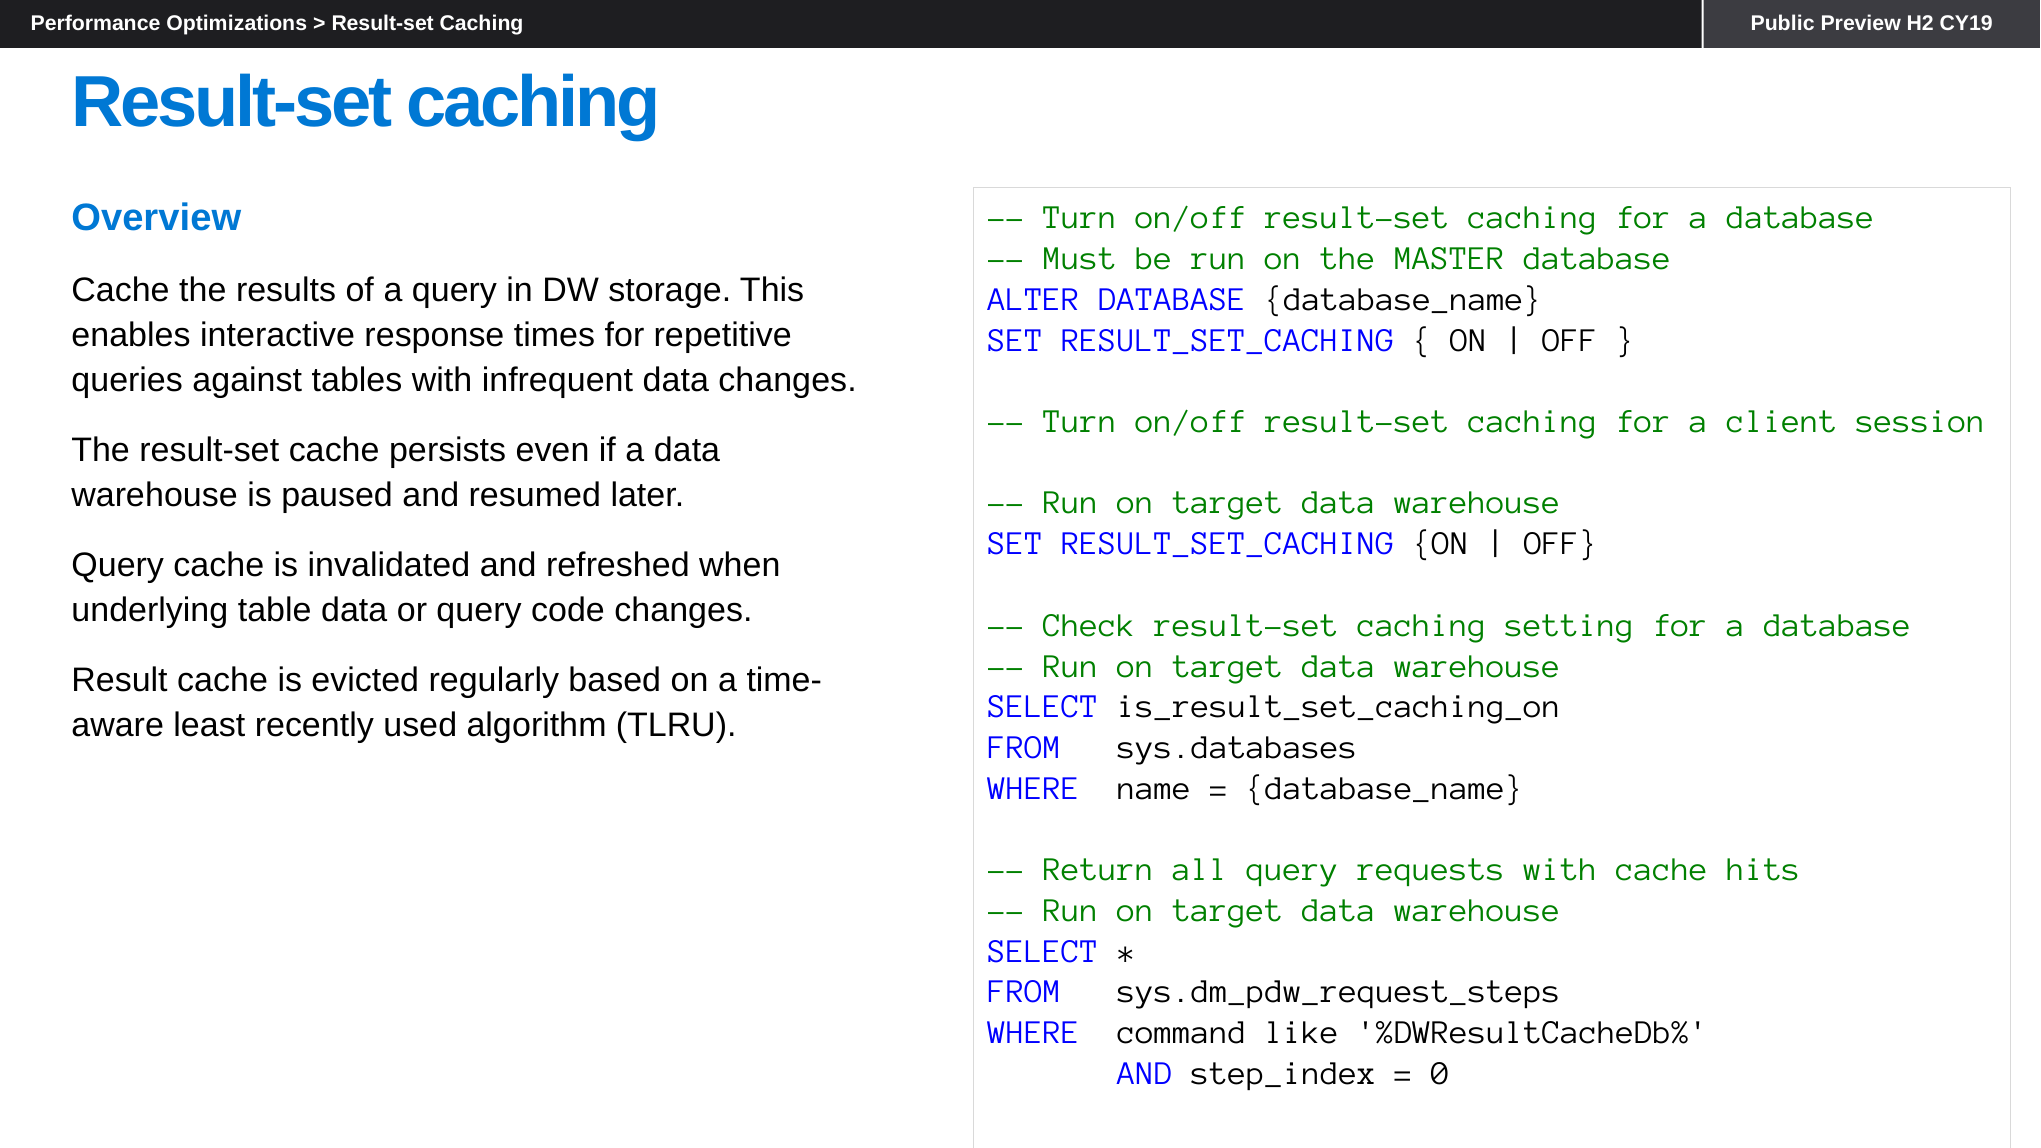

Performance Optimizations > Result-set Caching
Public Preview H2 CY19
# Result-set caching
Overview
Cache the results of a query in DW storage. This enables interactive response times for repetitive queries against tables with infrequent data changes.
The result-set cache persists even if a data warehouse is paused and resumed later.
Query cache is invalidated and refreshed when underlying table data or query code changes.
Result cache is evicted regularly based on a time-aware least recently used algorithm (TLRU).
-- Turn on/off result-set caching for a database
-- Must be run on the MASTER database
ALTER DATABASE {database_name}
SET RESULT_SET_CACHING { ON | OFF }

-- Turn on/off result-set caching for a client session
-- Run on target data warehouse
SET RESULT_SET_CACHING {ON | OFF}

-- Check result-set caching setting for a database
-- Run on target data warehouse
SELECT is_result_set_caching_on
FROM   sys.databases
WHERE  name = {database_name}

-- Return all query requests with cache hits
-- Run on target data warehouse
SELECT *
FROM   sys.dm_pdw_request_steps
WHERE  command like '%DWResultCacheDb%'
       AND step_index = 0